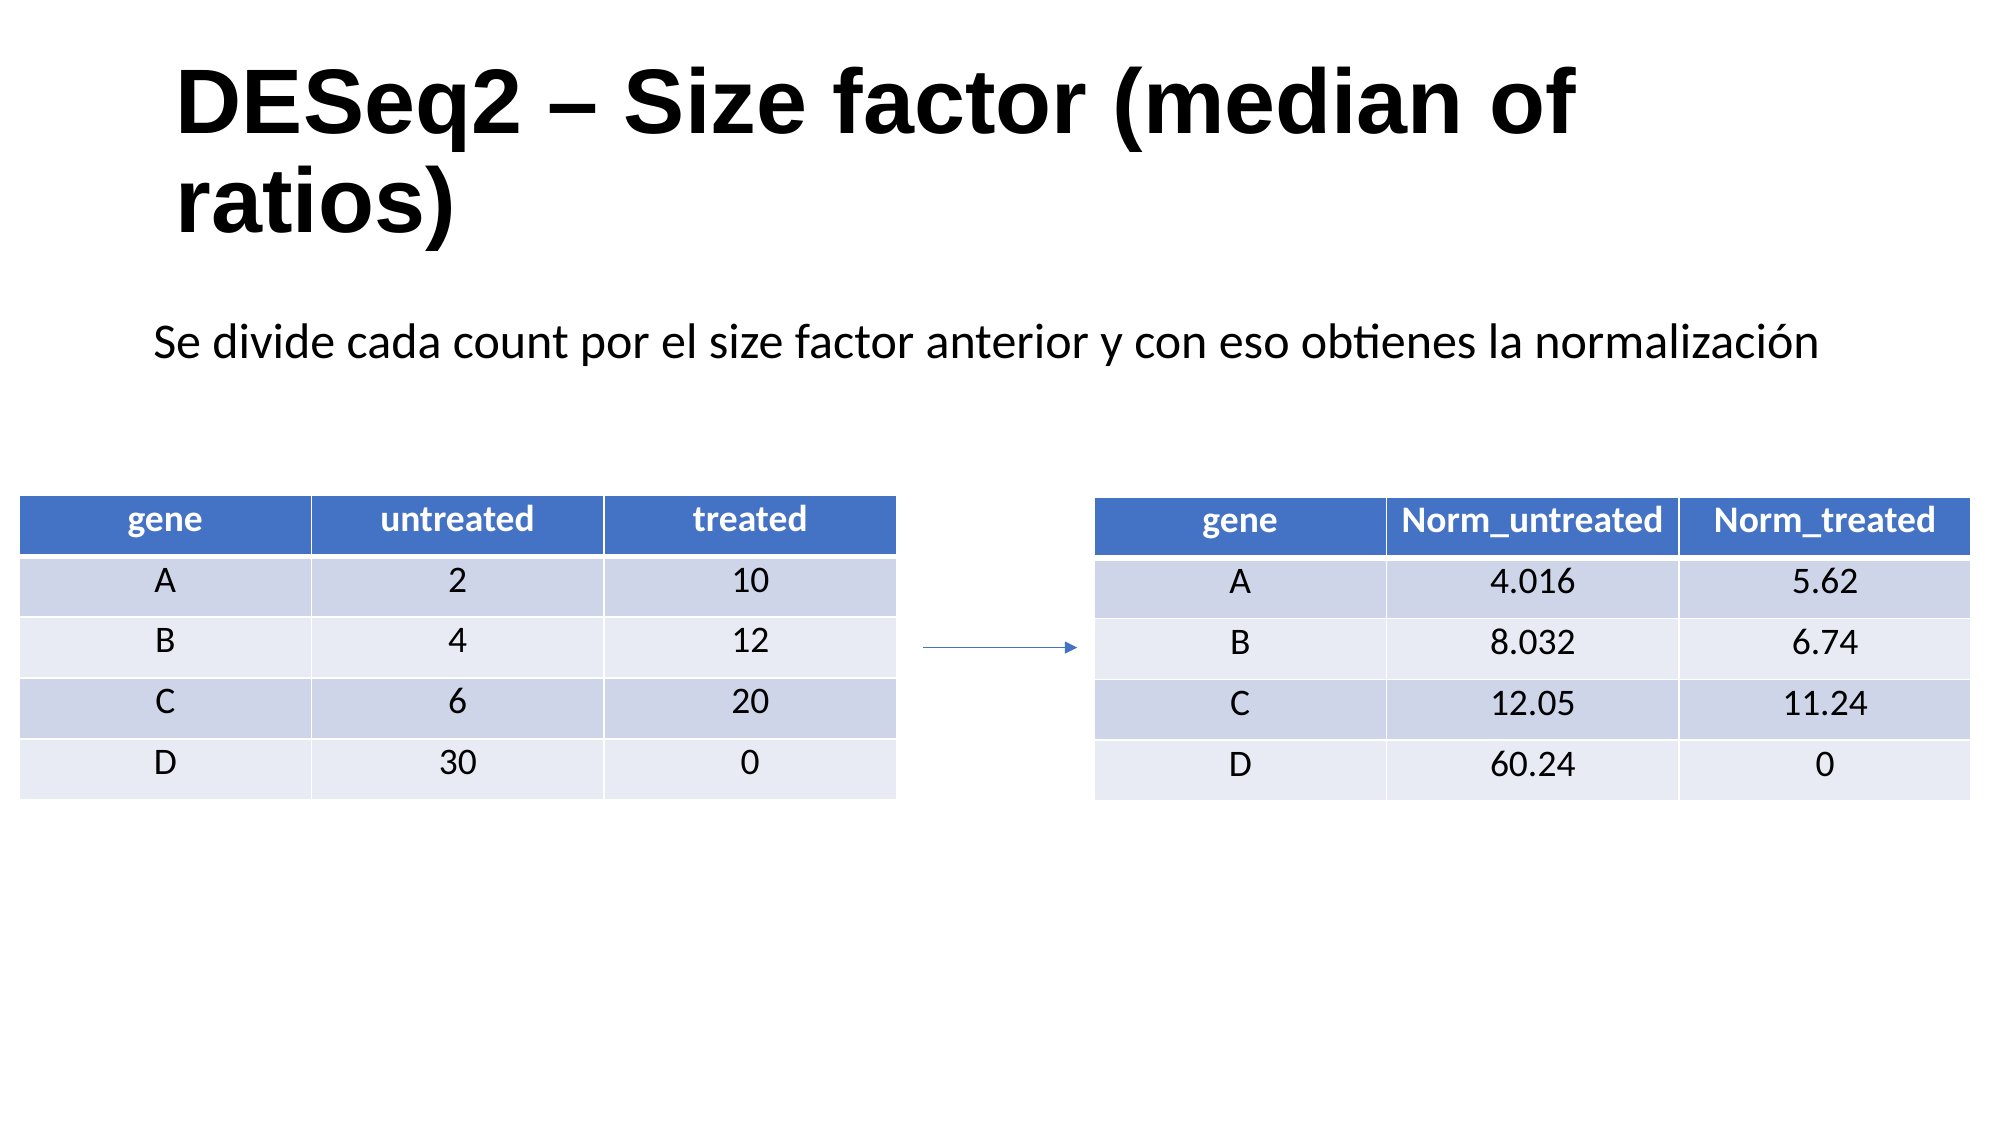

DESeq2 – Size factor (median of ratios)
Se divide cada count por el size factor anterior y con eso obtienes la normalización
| gene | untreated | treated |
| --- | --- | --- |
| A | 2 | 10 |
| B | 4 | 12 |
| C | 6 | 20 |
| D | 30 | 0 |
| gene | Norm\_untreated | Norm\_treated |
| --- | --- | --- |
| A | 4.016 | 5.62 |
| B | 8.032 | 6.74 |
| C | 12.05 | 11.24 |
| D | 60.24 | 0 |